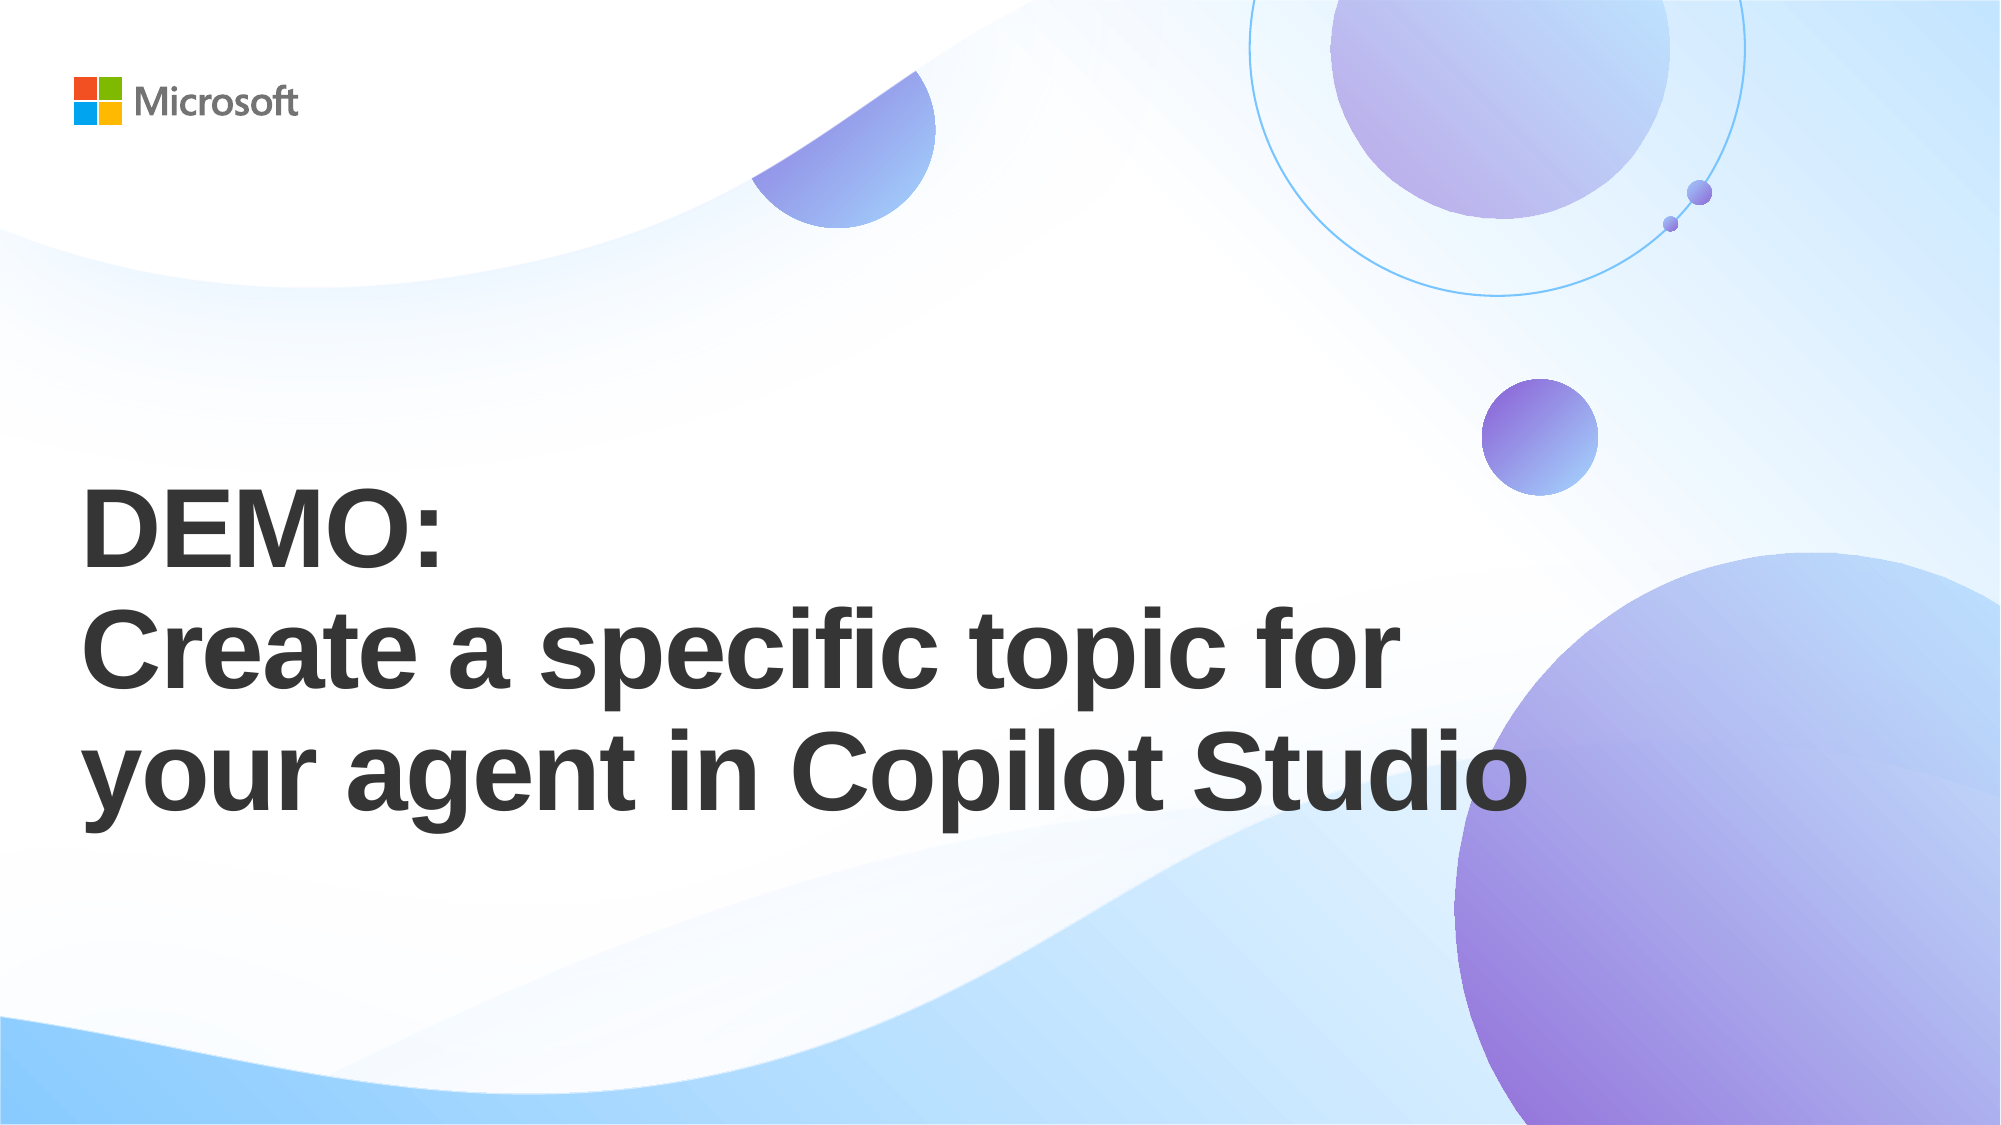

# DEMO: Create a specific topic for your agent in Copilot Studio